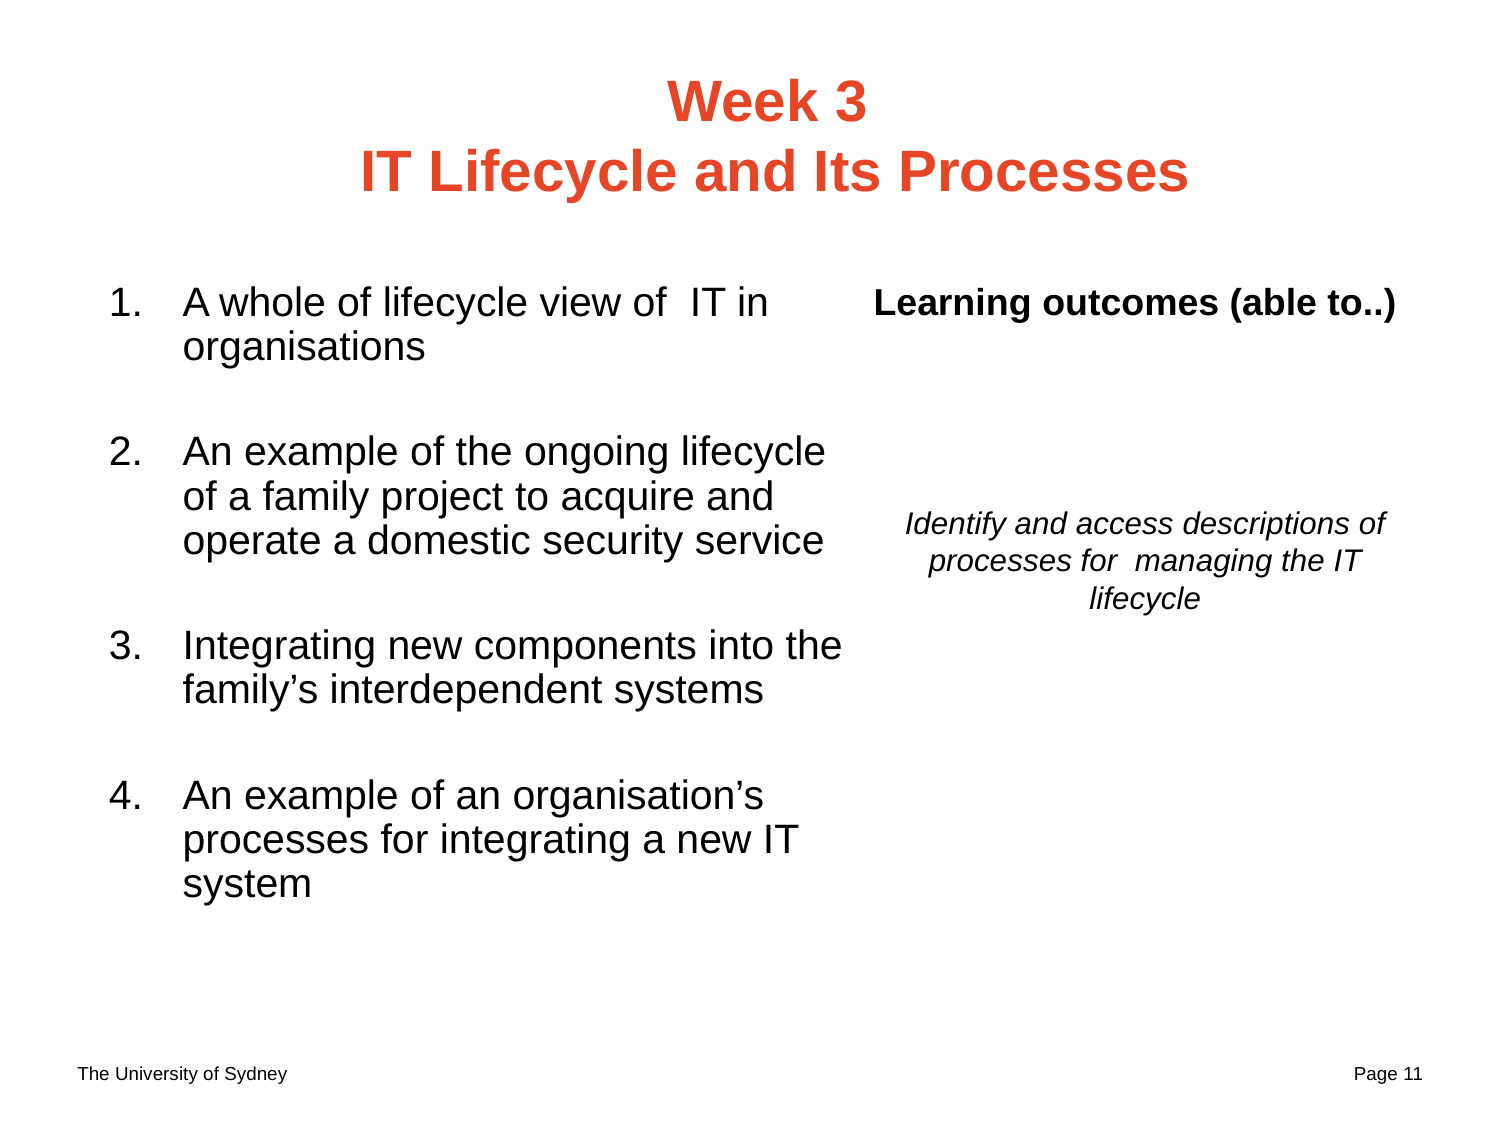

# Week 3 IT Lifecycle and Its Processes

A whole of lifecycle view of  IT in organisations

An example of the ongoing lifecycle of a family project to acquire and operate a domestic security service

Integrating new components into the family’s interdependent systems

An example of an organisation’s processes for integrating a new IT system

Learning outcomes (able to..)

Identify and access descriptions of processes for  managing the IT lifecycle